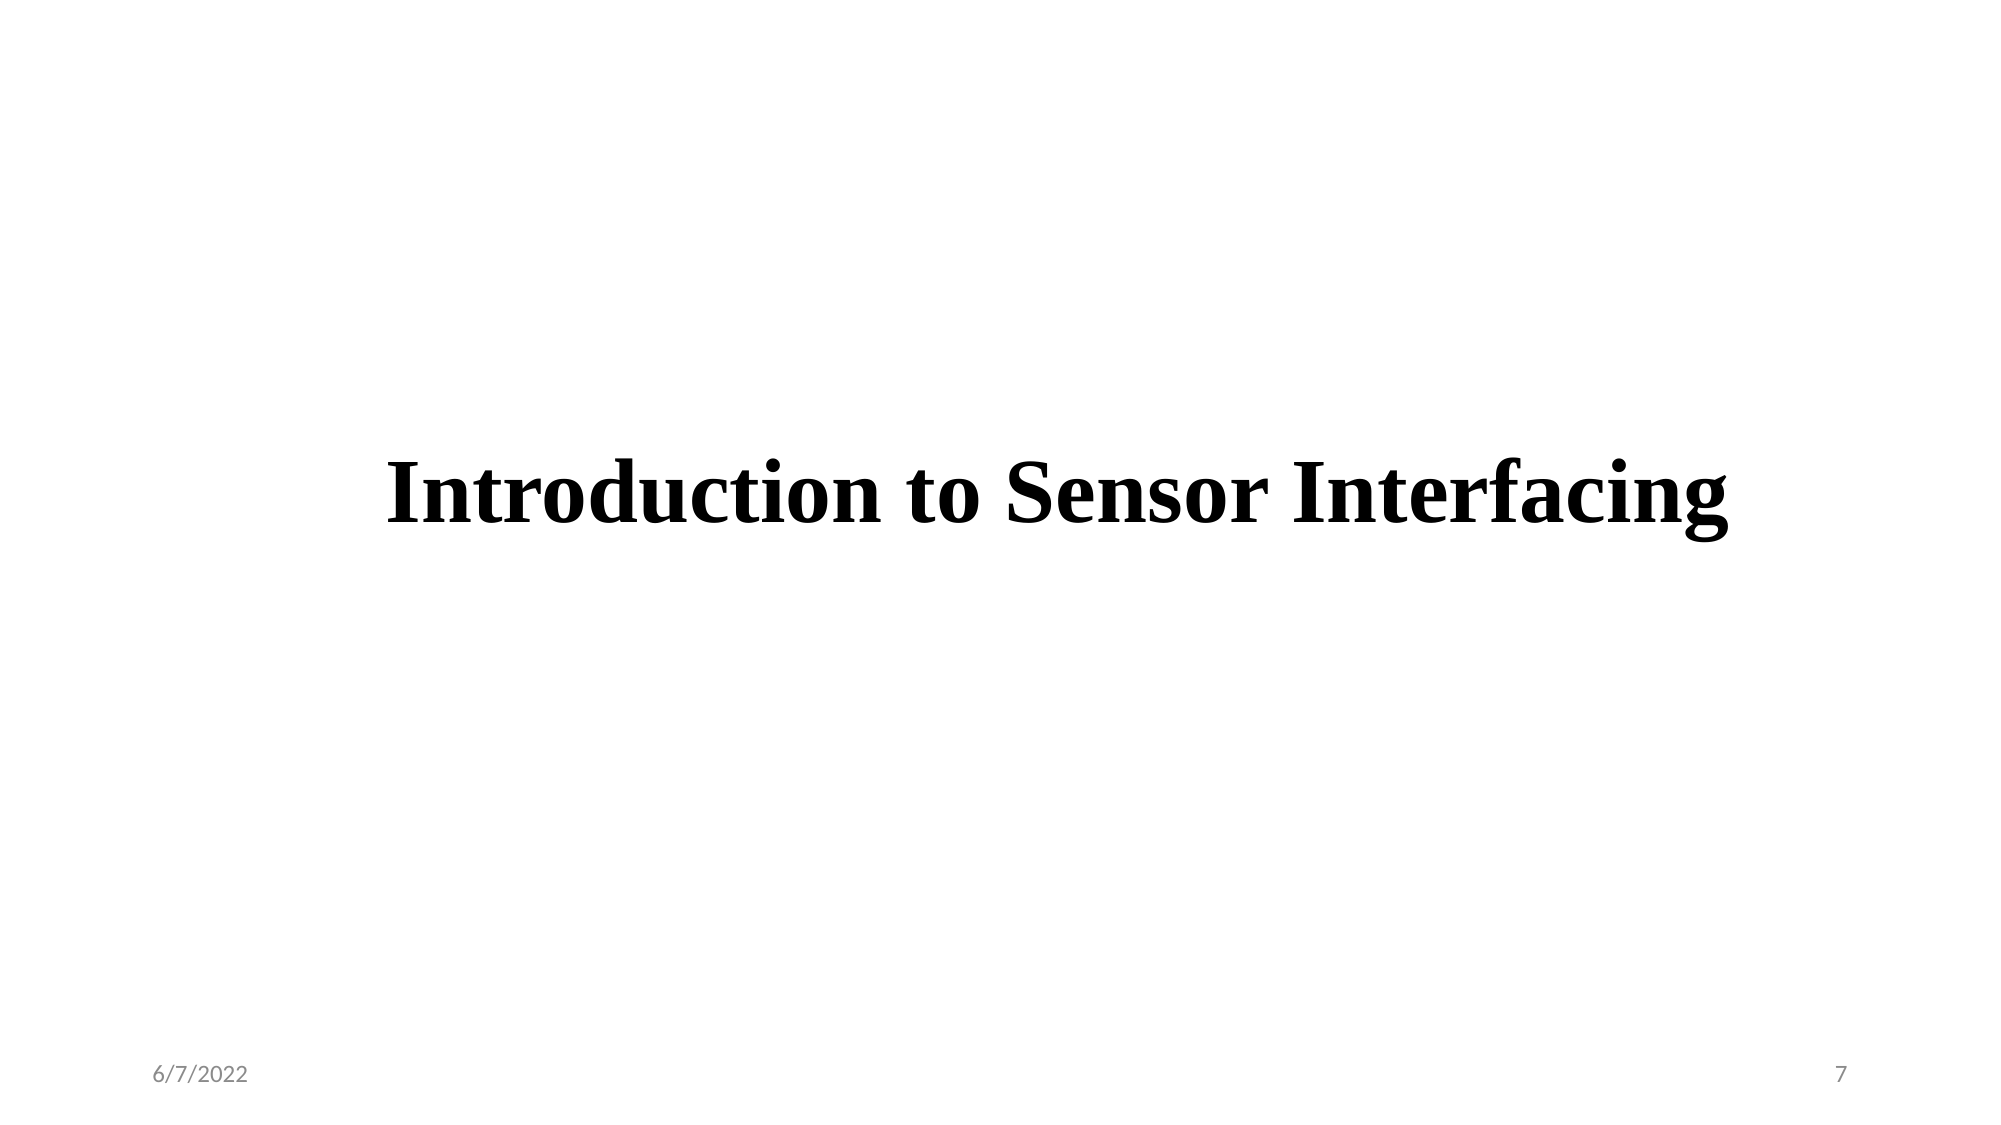

# Introduction to Sensor Interfacing
6/7/2022
7